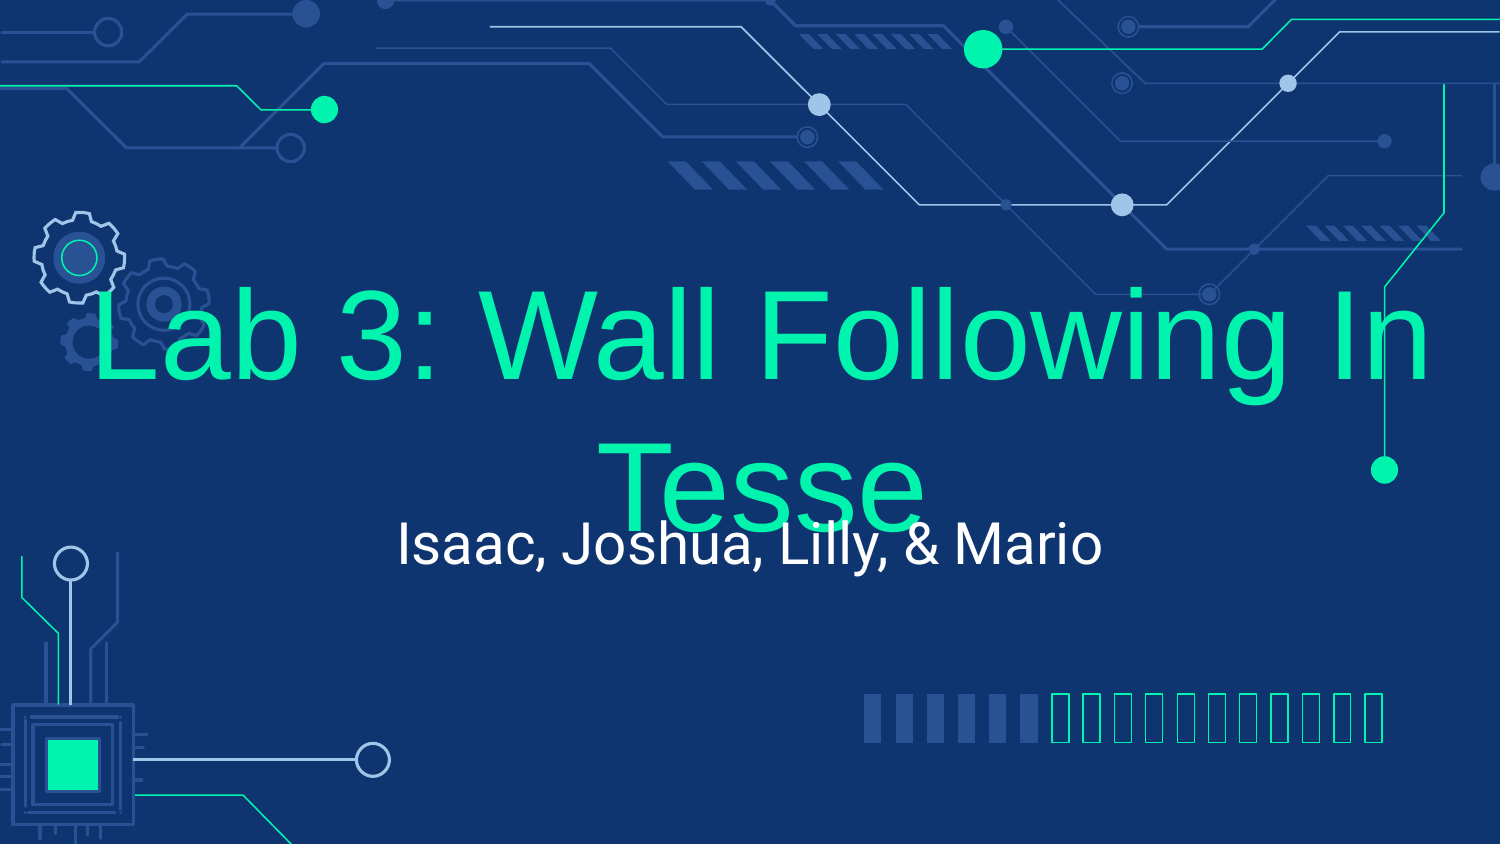

# Lab 3: Wall Following In Tesse
Isaac, Joshua, Lilly, & Mario